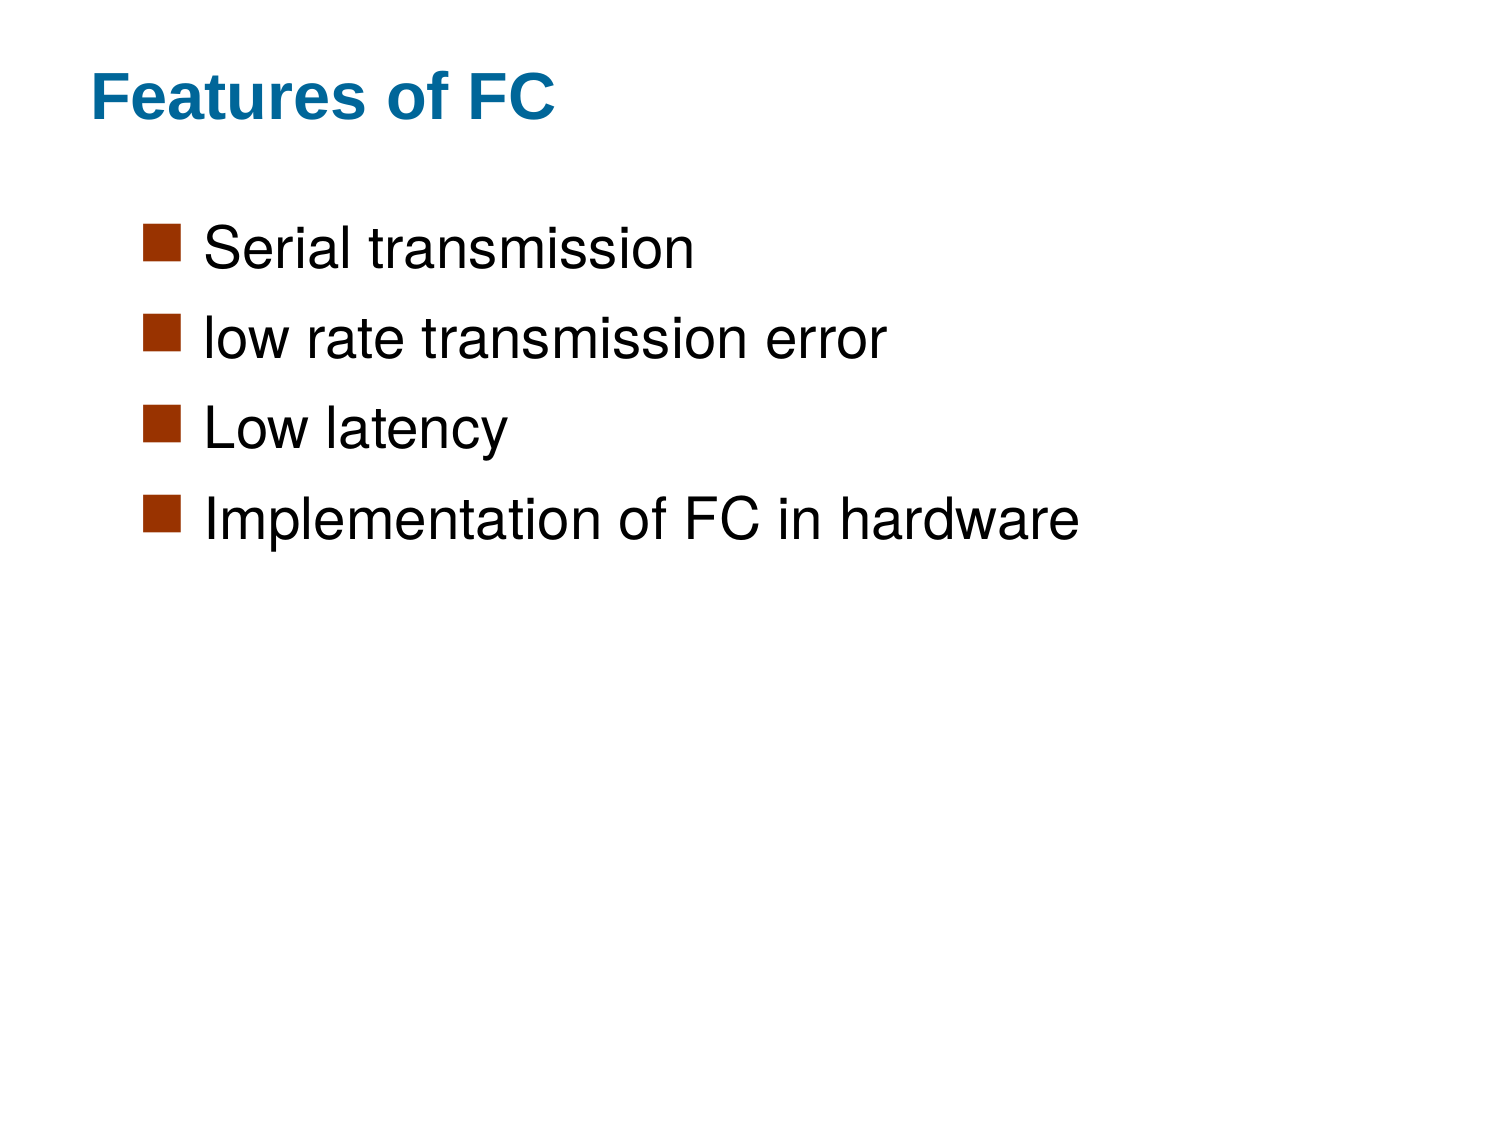

# Features of FC
Serial transmission
low rate transmission error
Low latency
Implementation of FC in hardware